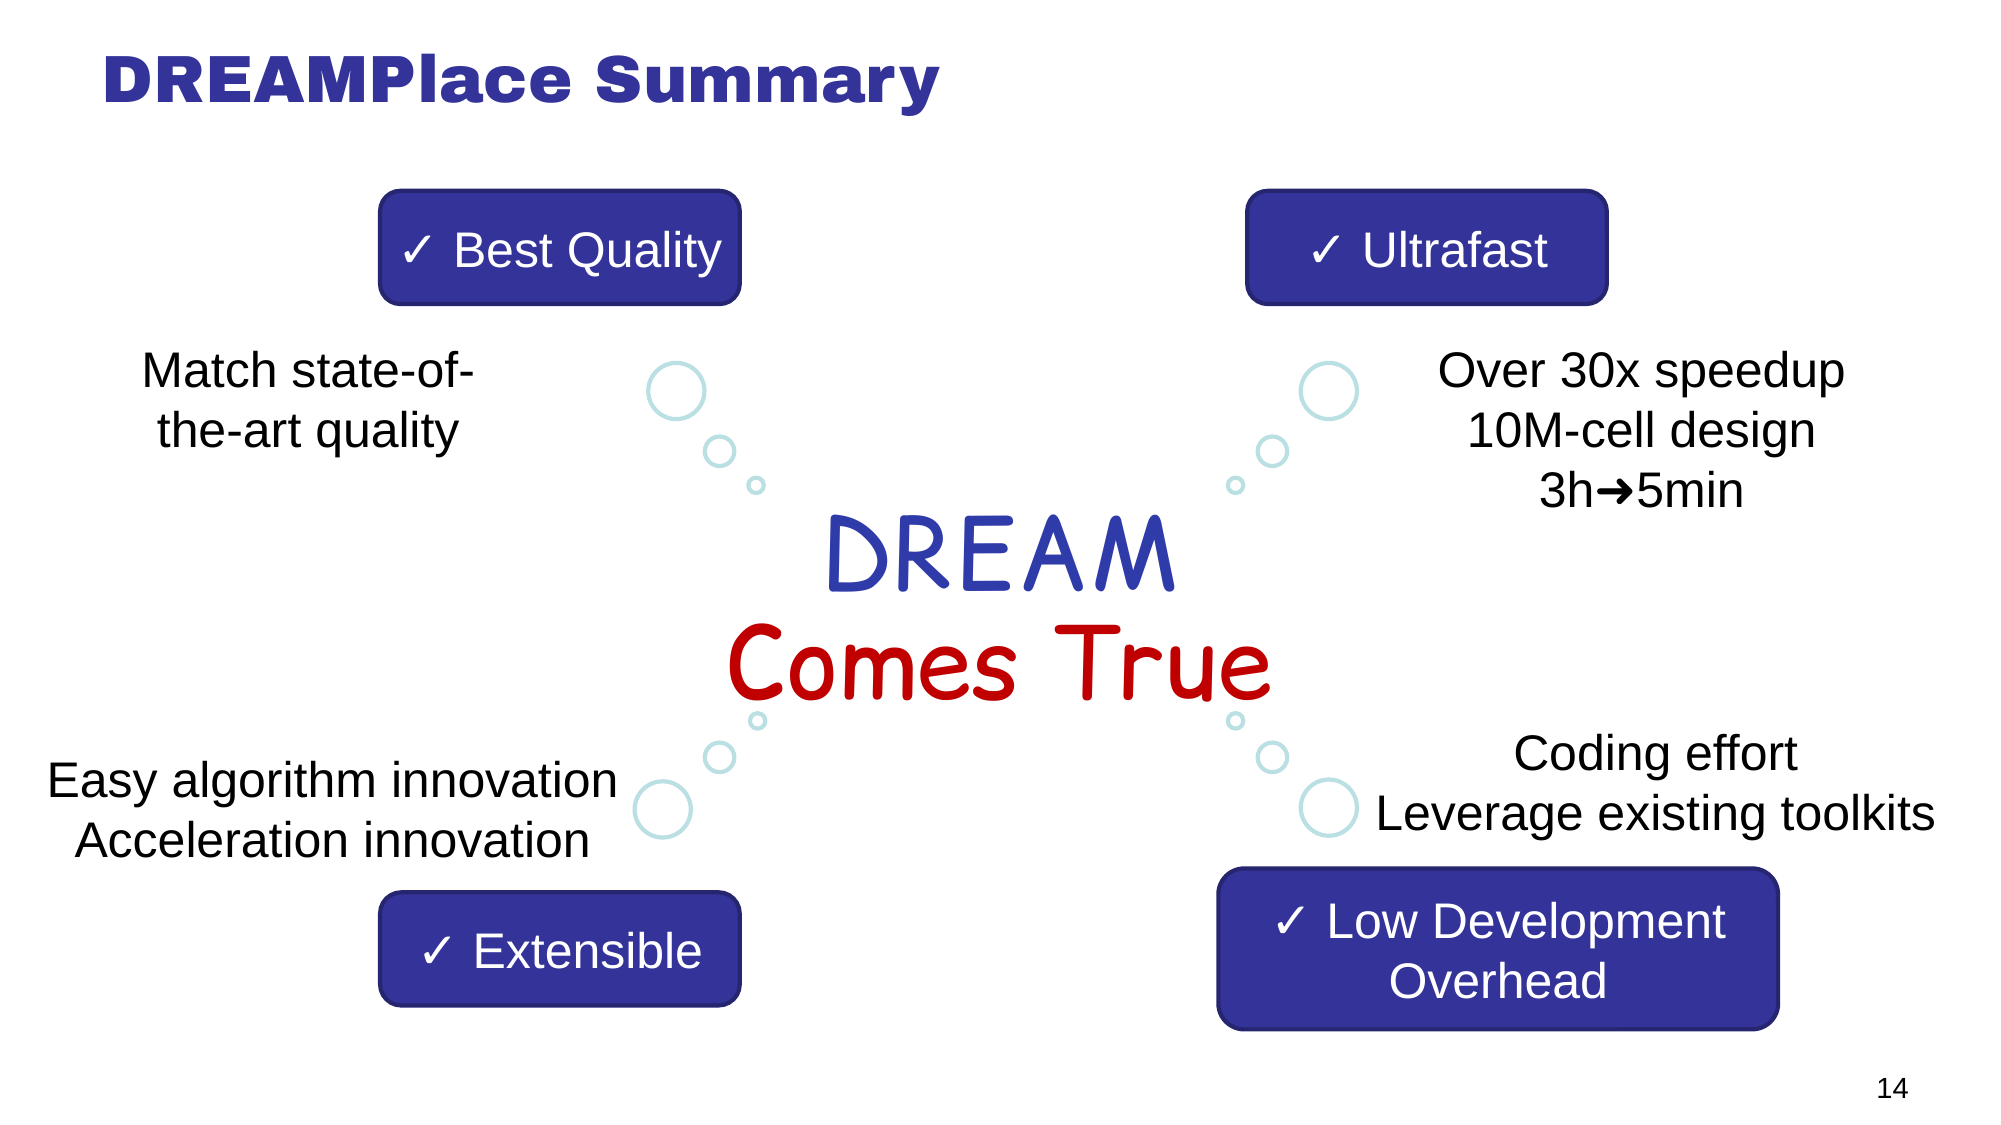

# DREAMPlace Summary
✓ Best Quality
✓ Ultrafast
Match state-of-the-art quality
Over 30x speedup
10M-cell design
3h➜5min

DREAM
Comes True

Coding effort
Leverage existing toolkits
Easy algorithm innovation
Acceleration innovation

✓ Low Development Overhead
✓ Extensible
14